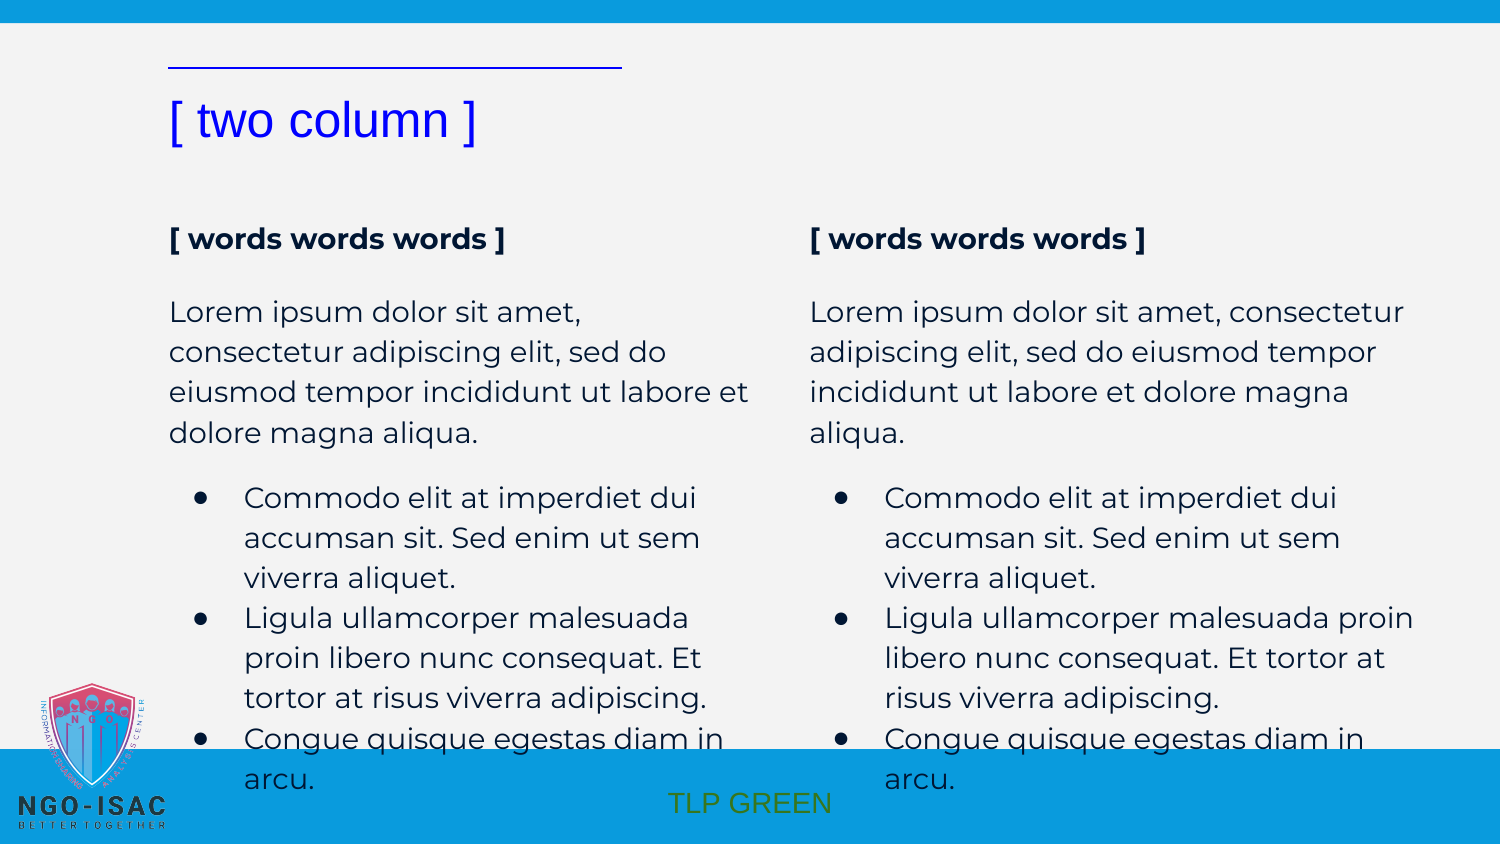

# [ two column ]
[ words words words ]
Lorem ipsum dolor sit amet, consectetur adipiscing elit, sed do eiusmod tempor incididunt ut labore et dolore magna aliqua.
Commodo elit at imperdiet dui accumsan sit. Sed enim ut sem viverra aliquet.
Ligula ullamcorper malesuada proin libero nunc consequat. Et tortor at risus viverra adipiscing.
Congue quisque egestas diam in arcu.
[ words words words ]
Lorem ipsum dolor sit amet, consectetur adipiscing elit, sed do eiusmod tempor incididunt ut labore et dolore magna aliqua.
Commodo elit at imperdiet dui accumsan sit. Sed enim ut sem viverra aliquet.
Ligula ullamcorper malesuada proin libero nunc consequat. Et tortor at risus viverra adipiscing.
Congue quisque egestas diam in arcu.